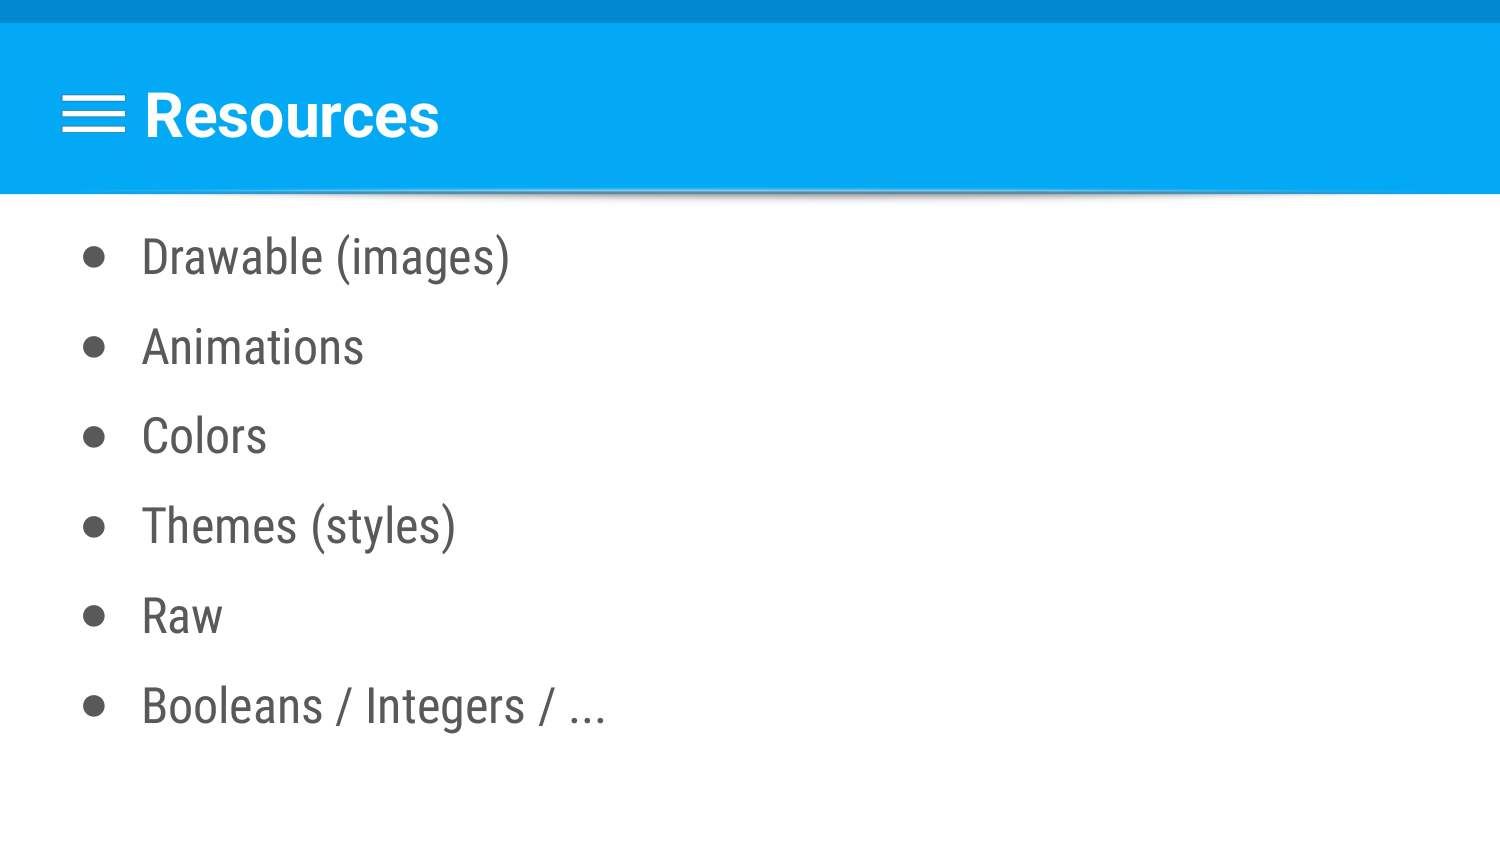

# Resources
Drawable (images)
Animations
Colors
Themes (styles)
Raw
Booleans / Integers / ...